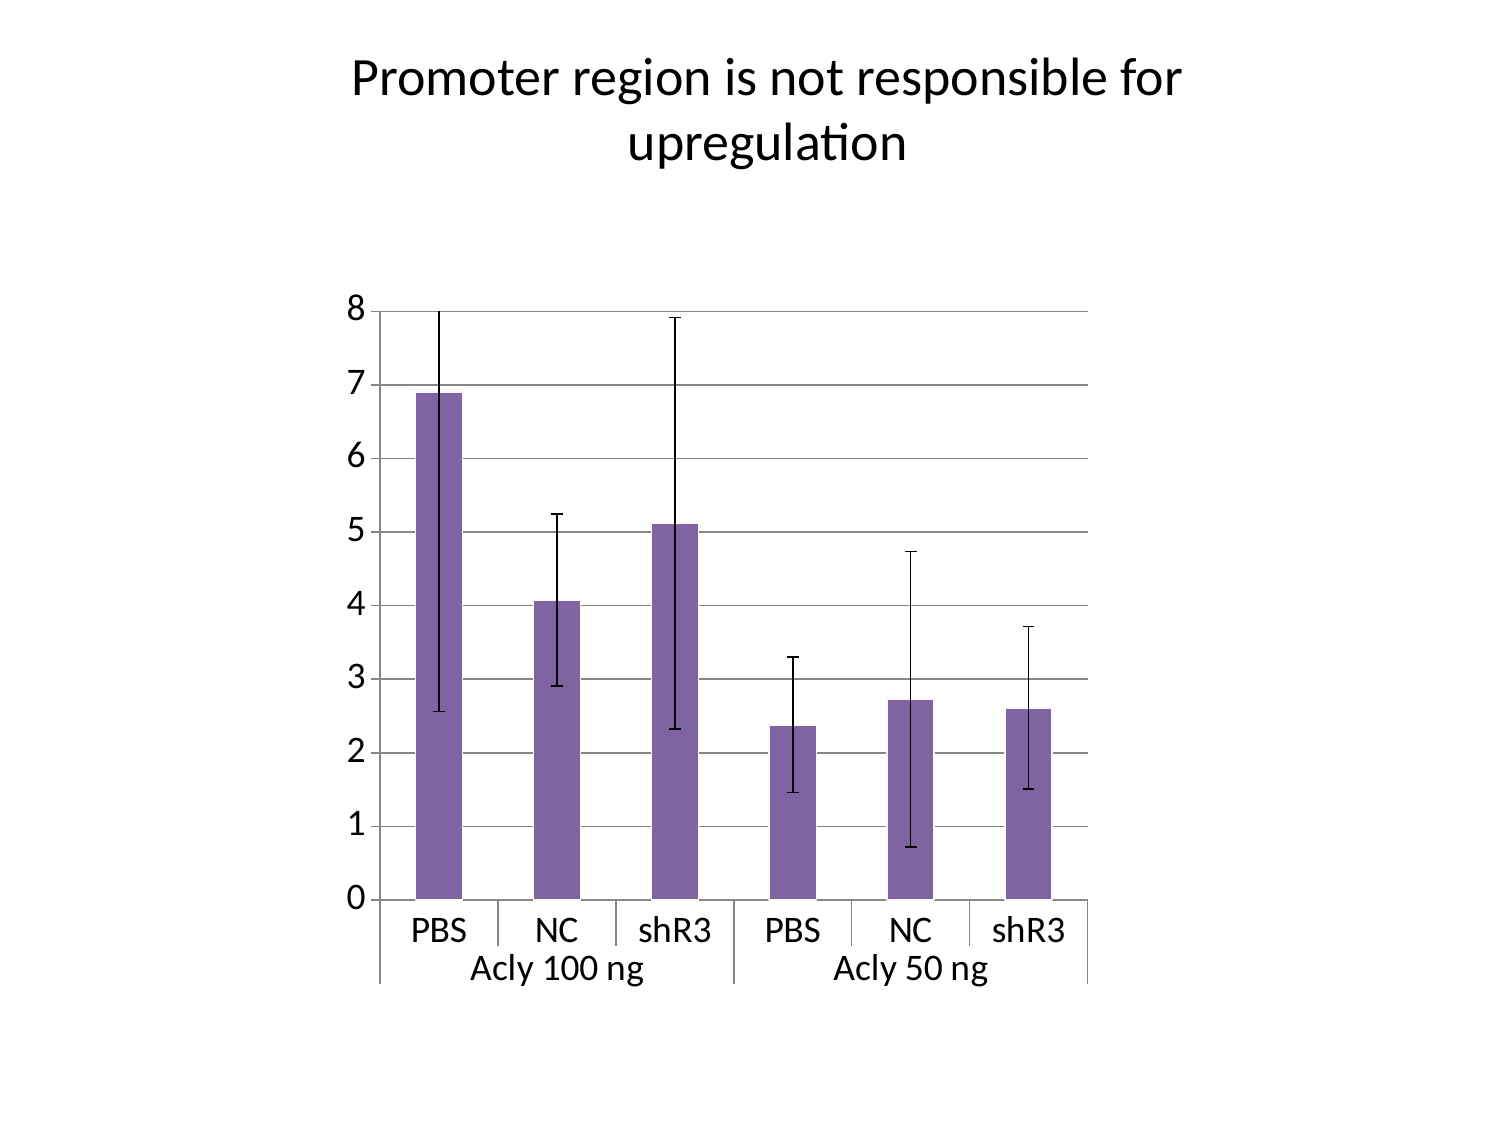

# Promoter region is not responsible for upregulation

### Chart

| Category |  |
|---|---|
| PBS | 6.90180129901437 |
| NC | 4.077737753363917 |
| shR3 | 5.121795566919699 |
| PBS | 2.379825247509619 |
| NC | 2.728269914621372 |
| shR3 | 2.610593185621152 |